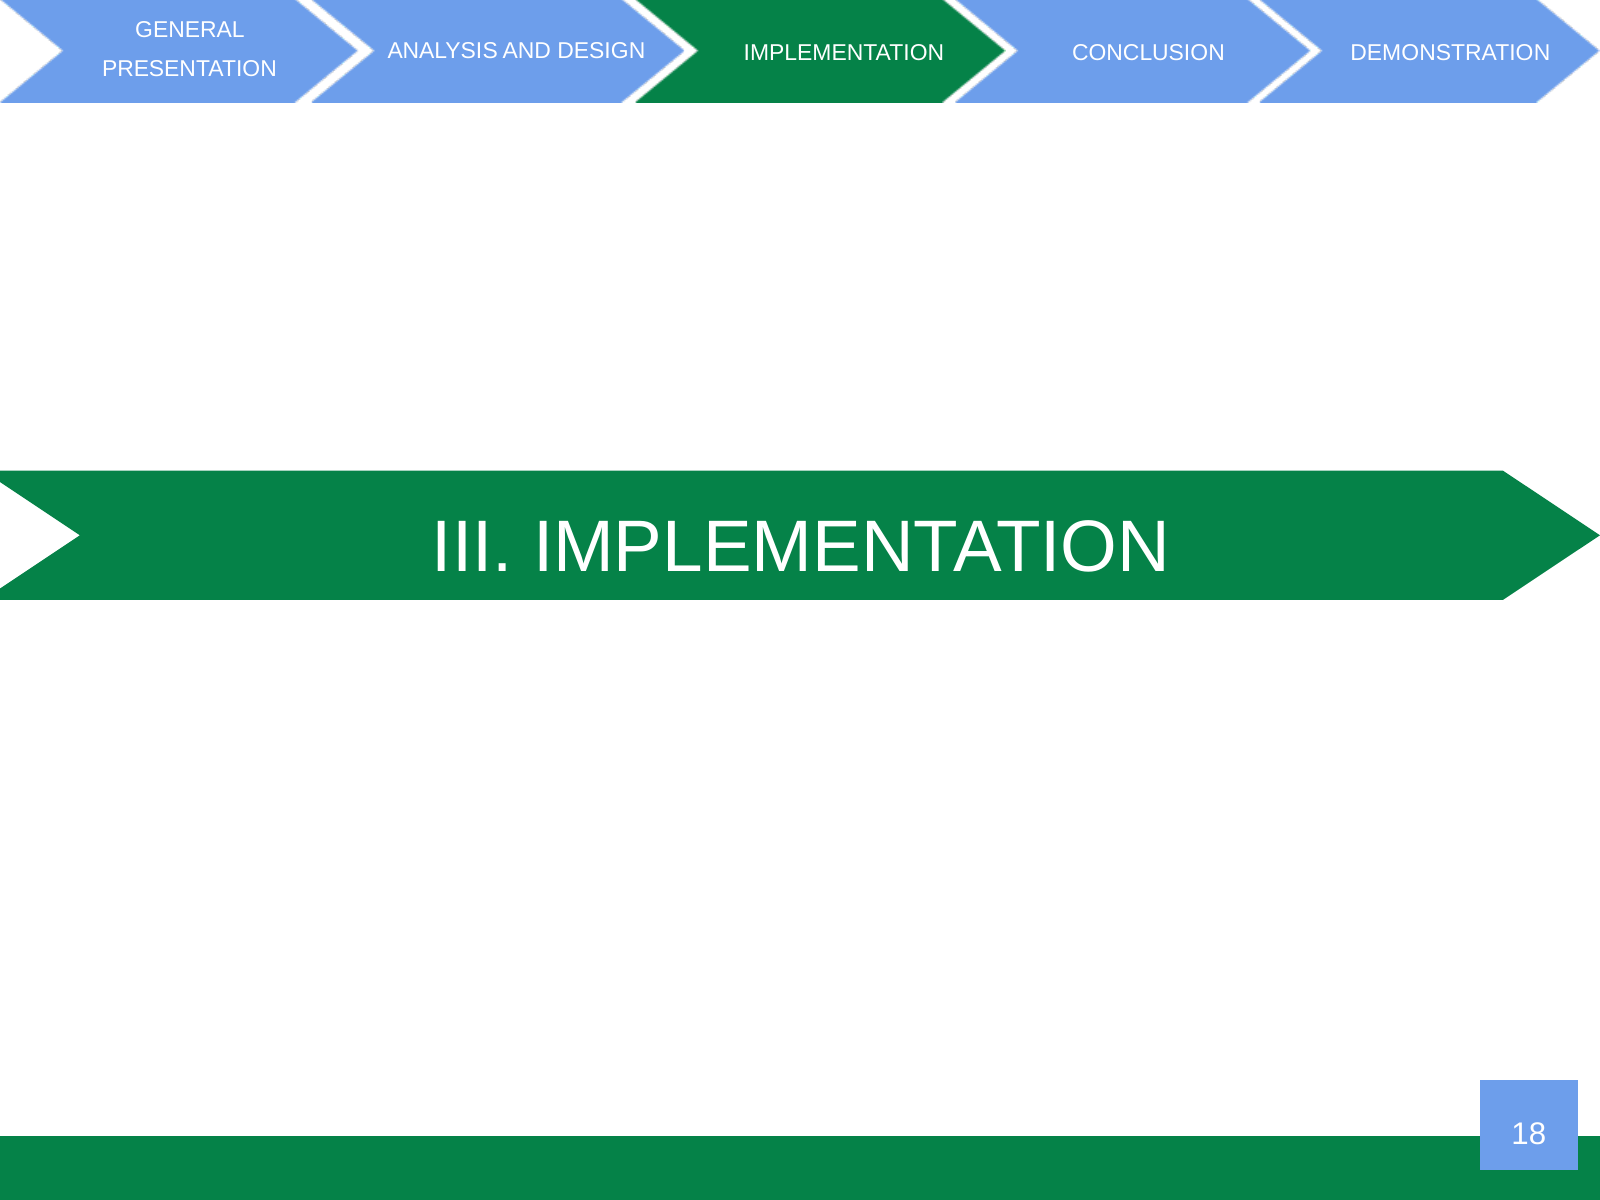

GENERAL PRESENTATION
 ANALYSIS AND DESIGN
IMPLEMENTATION
CONCLUSION
DEMONSTRATION

 III. IMPLEMENTATION

18